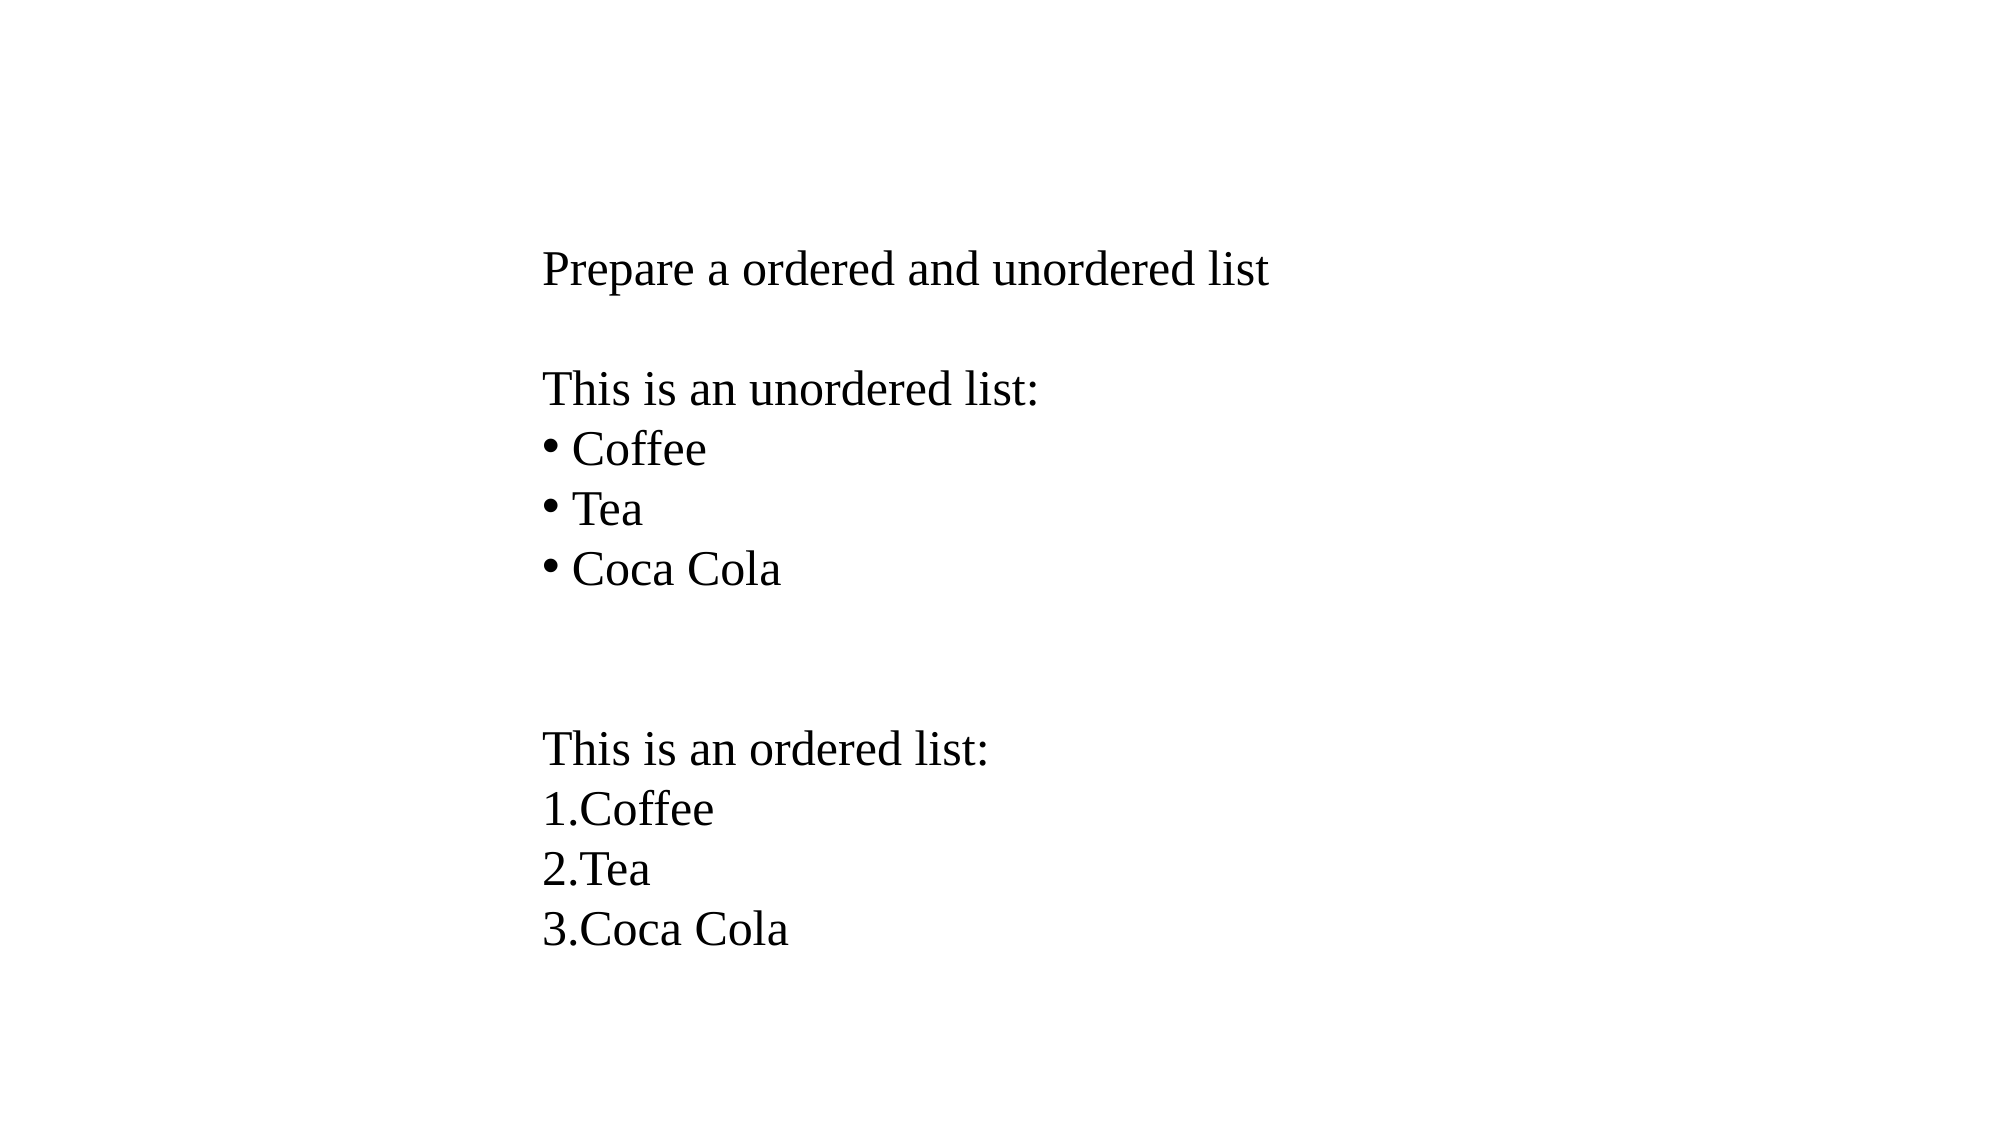

Prepare a ordered and unordered list

This is an unordered list:
 Coffee
 Tea
 Coca Cola

This is an ordered list:
Coffee
Tea
Coca Cola